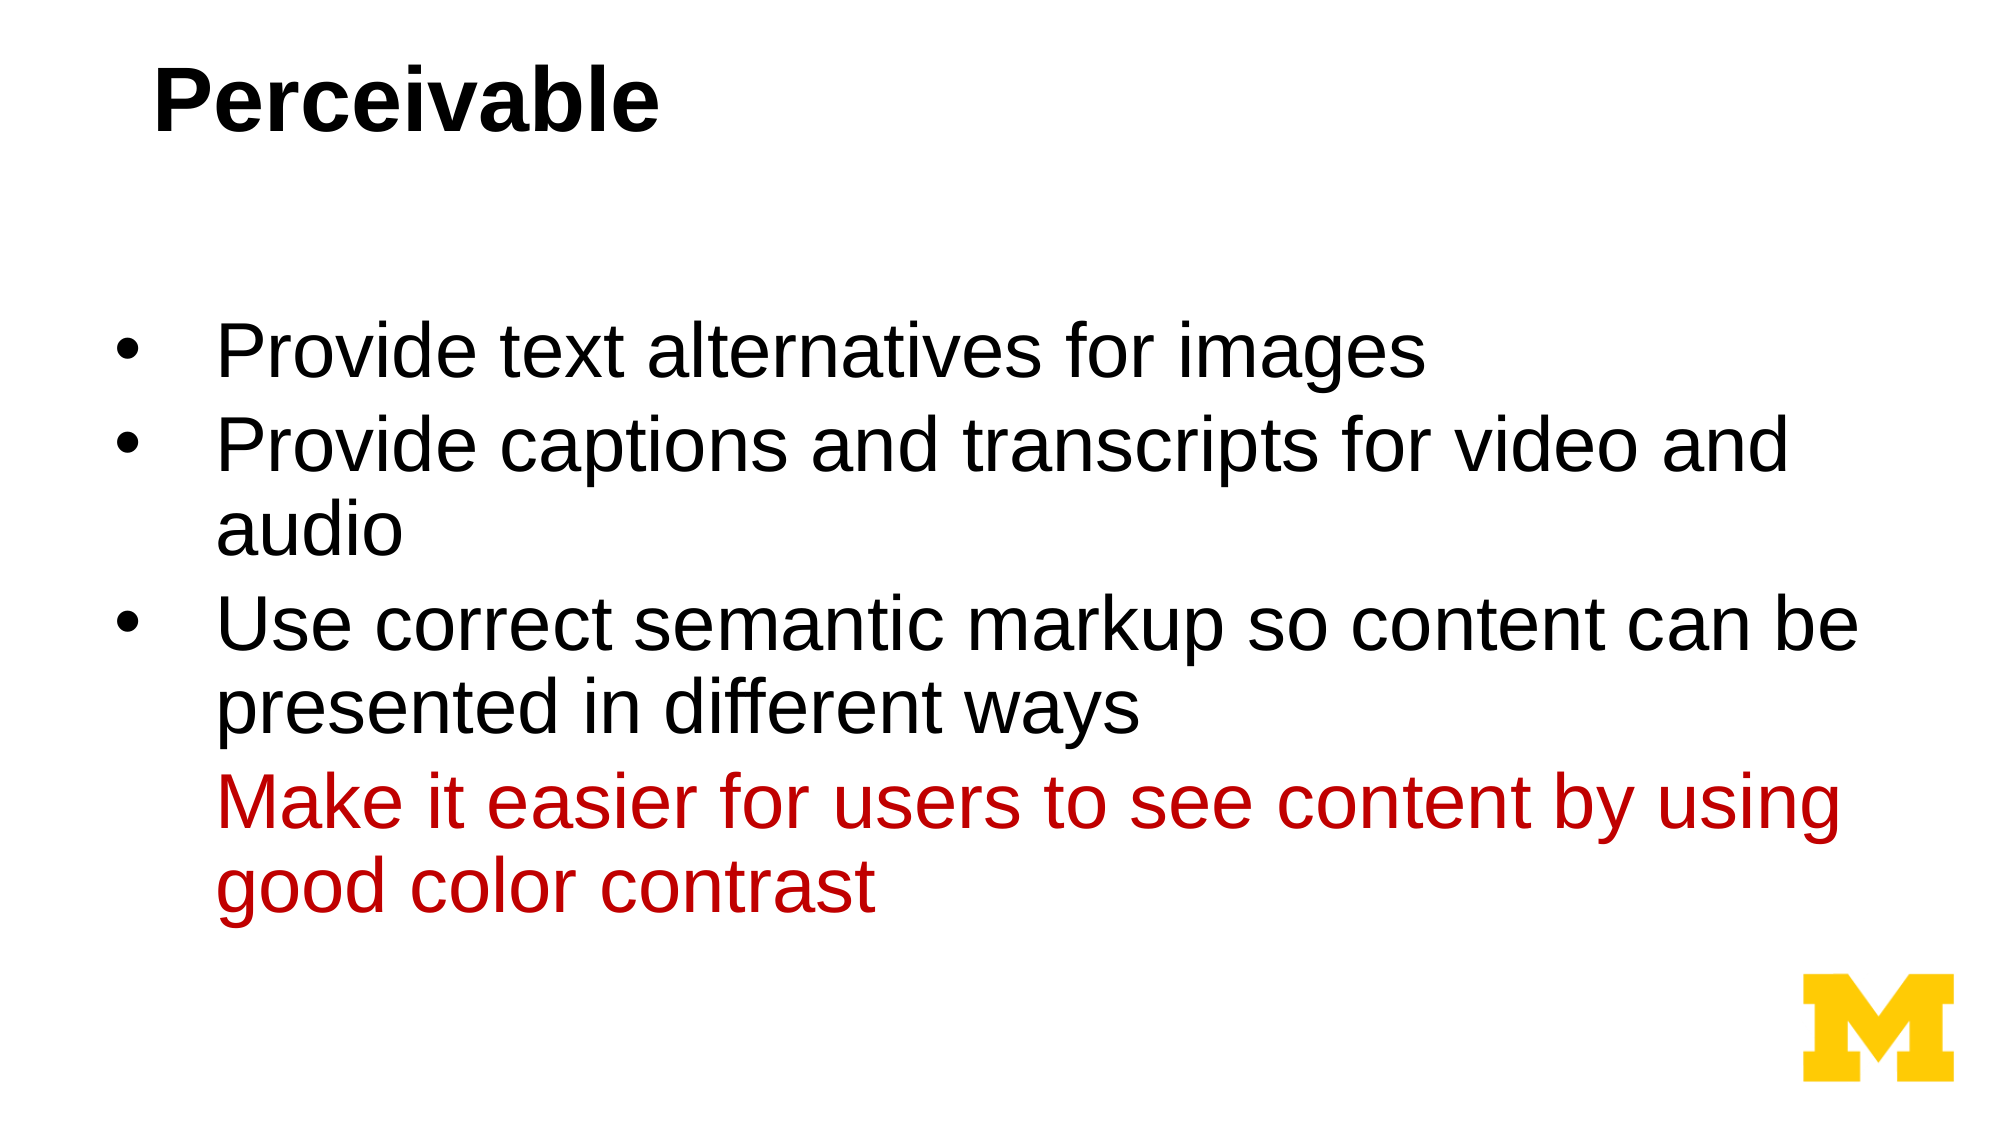

# Perceivable
Provide text alternatives for images
Provide captions and transcripts for video and audio
Use correct semantic markup so content can be presented in different ways
Make it easier for users to see content by using good color contrast